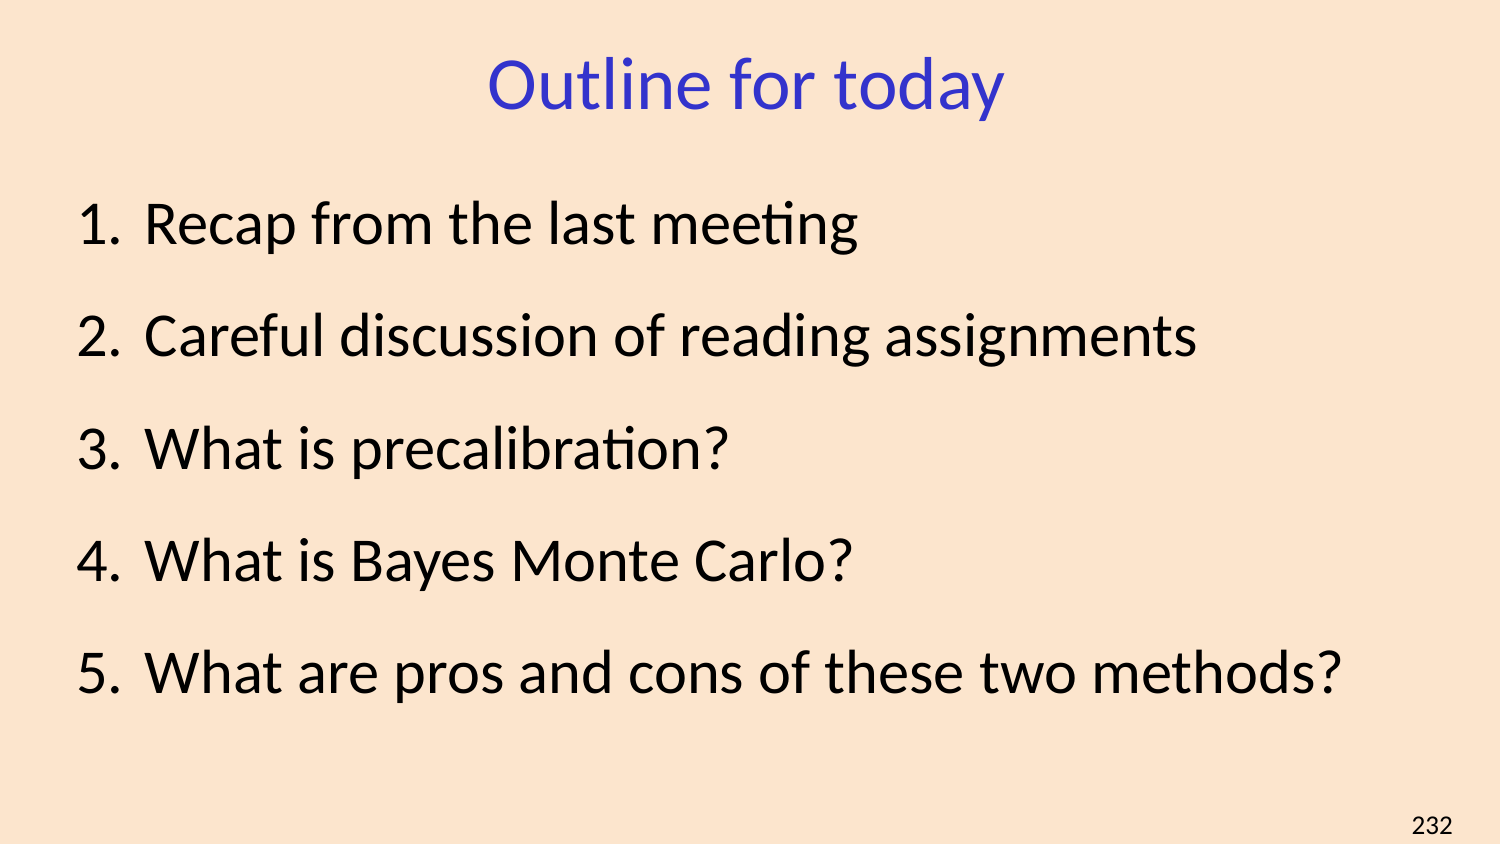

# Outline for today
Recap from the last meeting
Careful discussion of reading assignments
What is precalibration?
What is Bayes Monte Carlo?
What are pros and cons of these two methods?

232